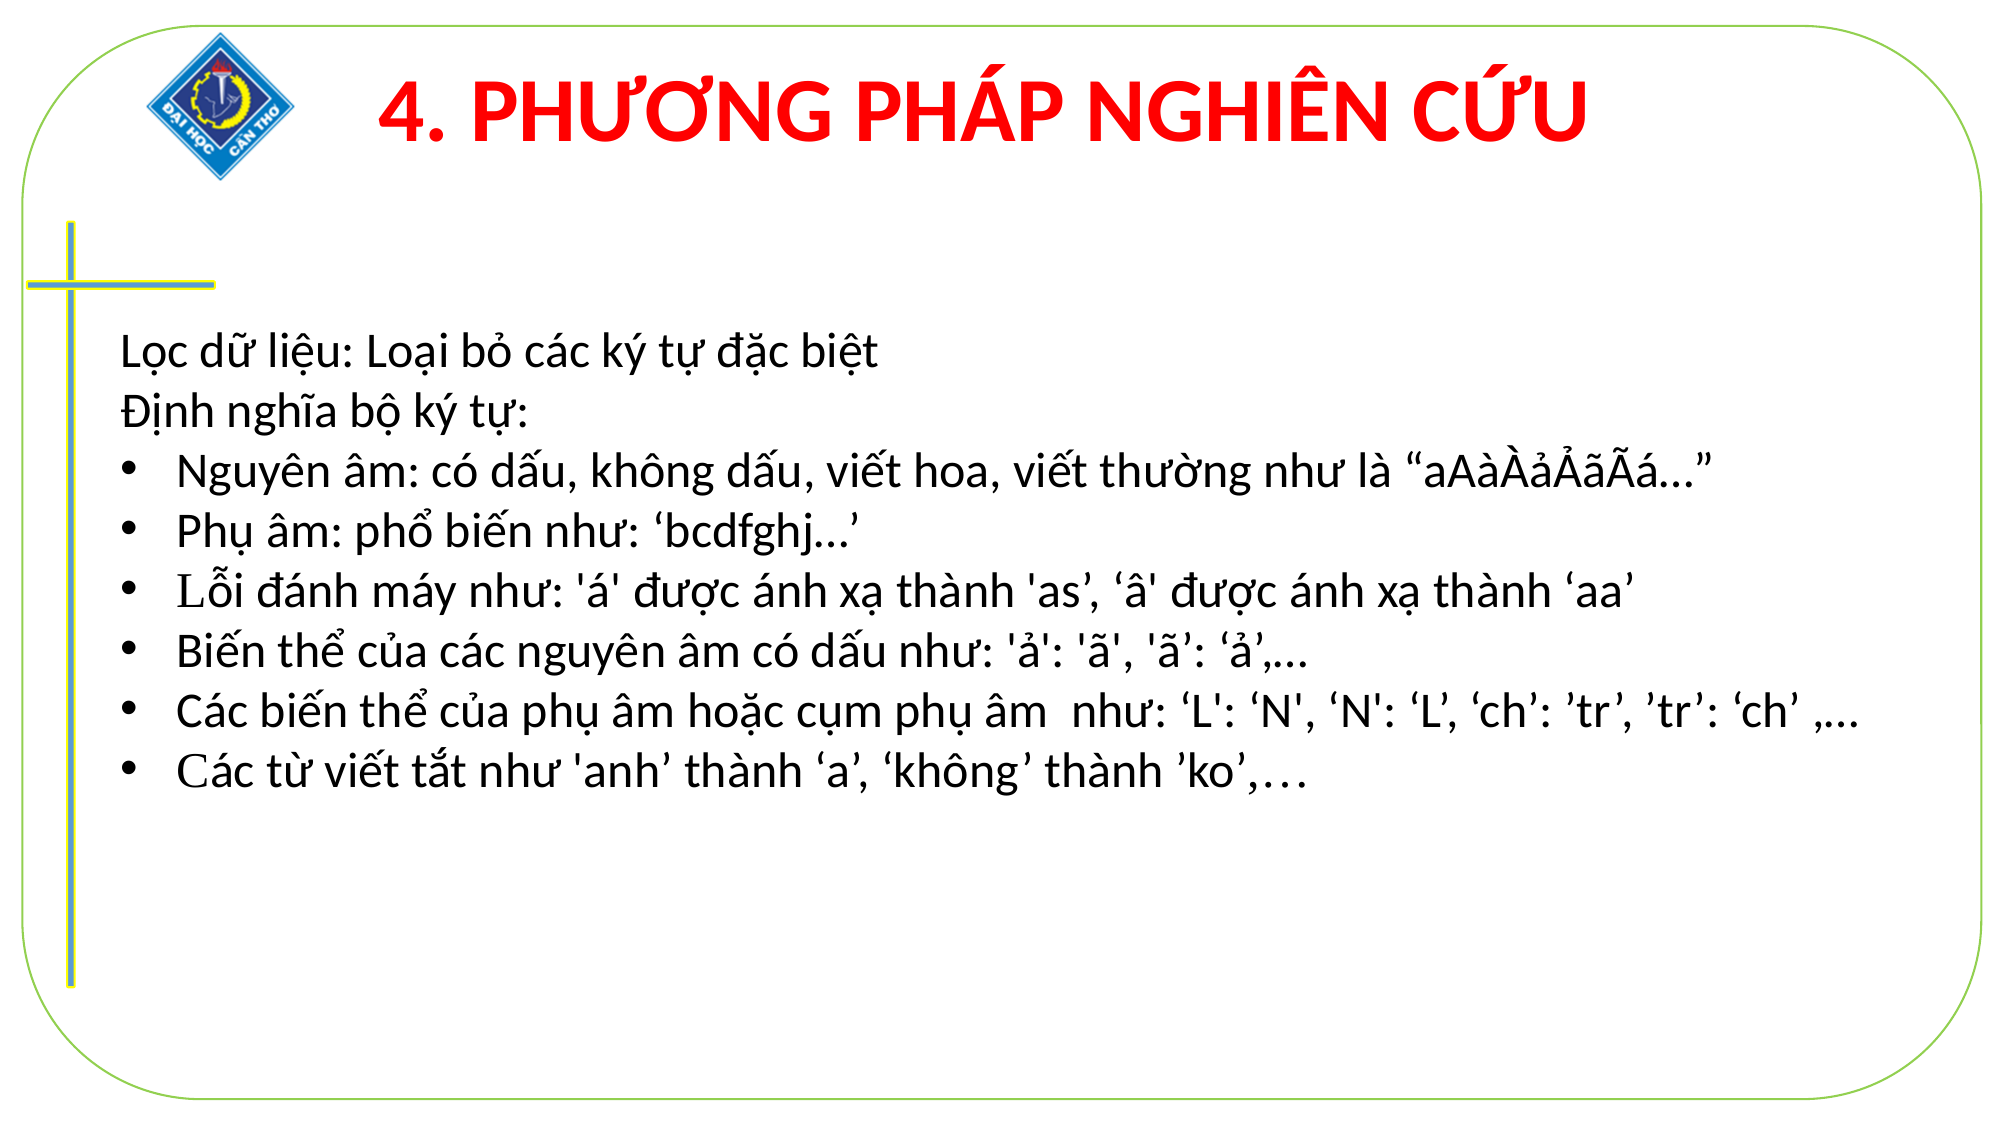

4. PHƯƠNG PHÁP NGHIÊN CỨU
Lọc dữ liệu: Loại bỏ các ký tự đặc biệt
Định nghĩa bộ ký tự:
Nguyên âm: có dấu, không dấu, viết hoa, viết thường như là “aAàÀảẢãÃá…”
Phụ âm: phổ biến như: ‘bcdfghj…’
Lỗi đánh máy như: 'á' được ánh xạ thành 'as’, ‘â' được ánh xạ thành ‘aa’
Biến thể của các nguyên âm có dấu như: 'ả': 'ã', 'ã’: ‘ả’,…
Các biến thể của phụ âm hoặc cụm phụ âm  như: ‘L': ‘N', ‘N': ‘L’, ‘ch’: ’tr’, ’tr’: ‘ch’ ,…
Các từ viết tắt như 'anh’ thành ‘a’, ‘không’ thành ’ko’,…